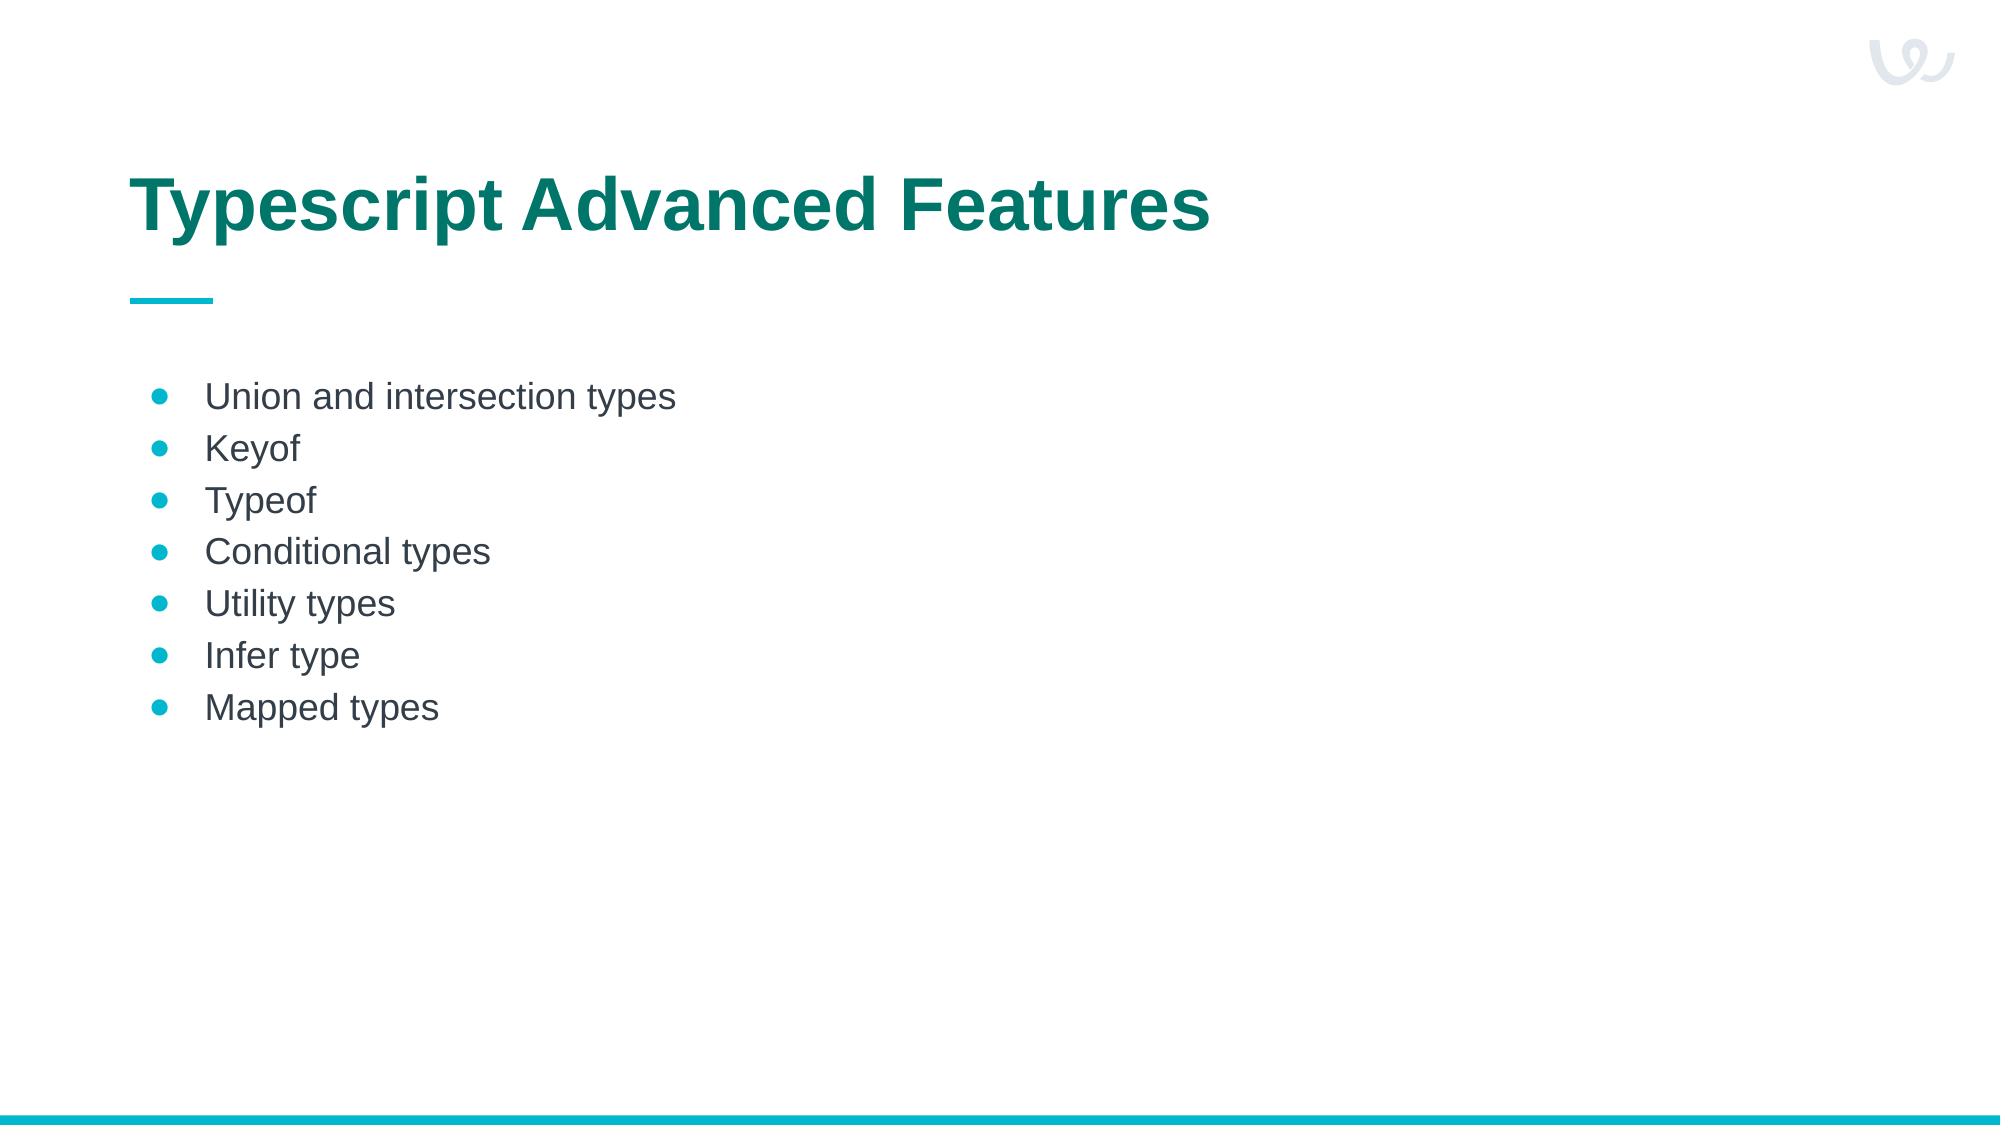

# Typescript Advanced Features
Union and intersection types
Keyof
Typeof
Conditional types
Utility types
Infer type
Mapped types